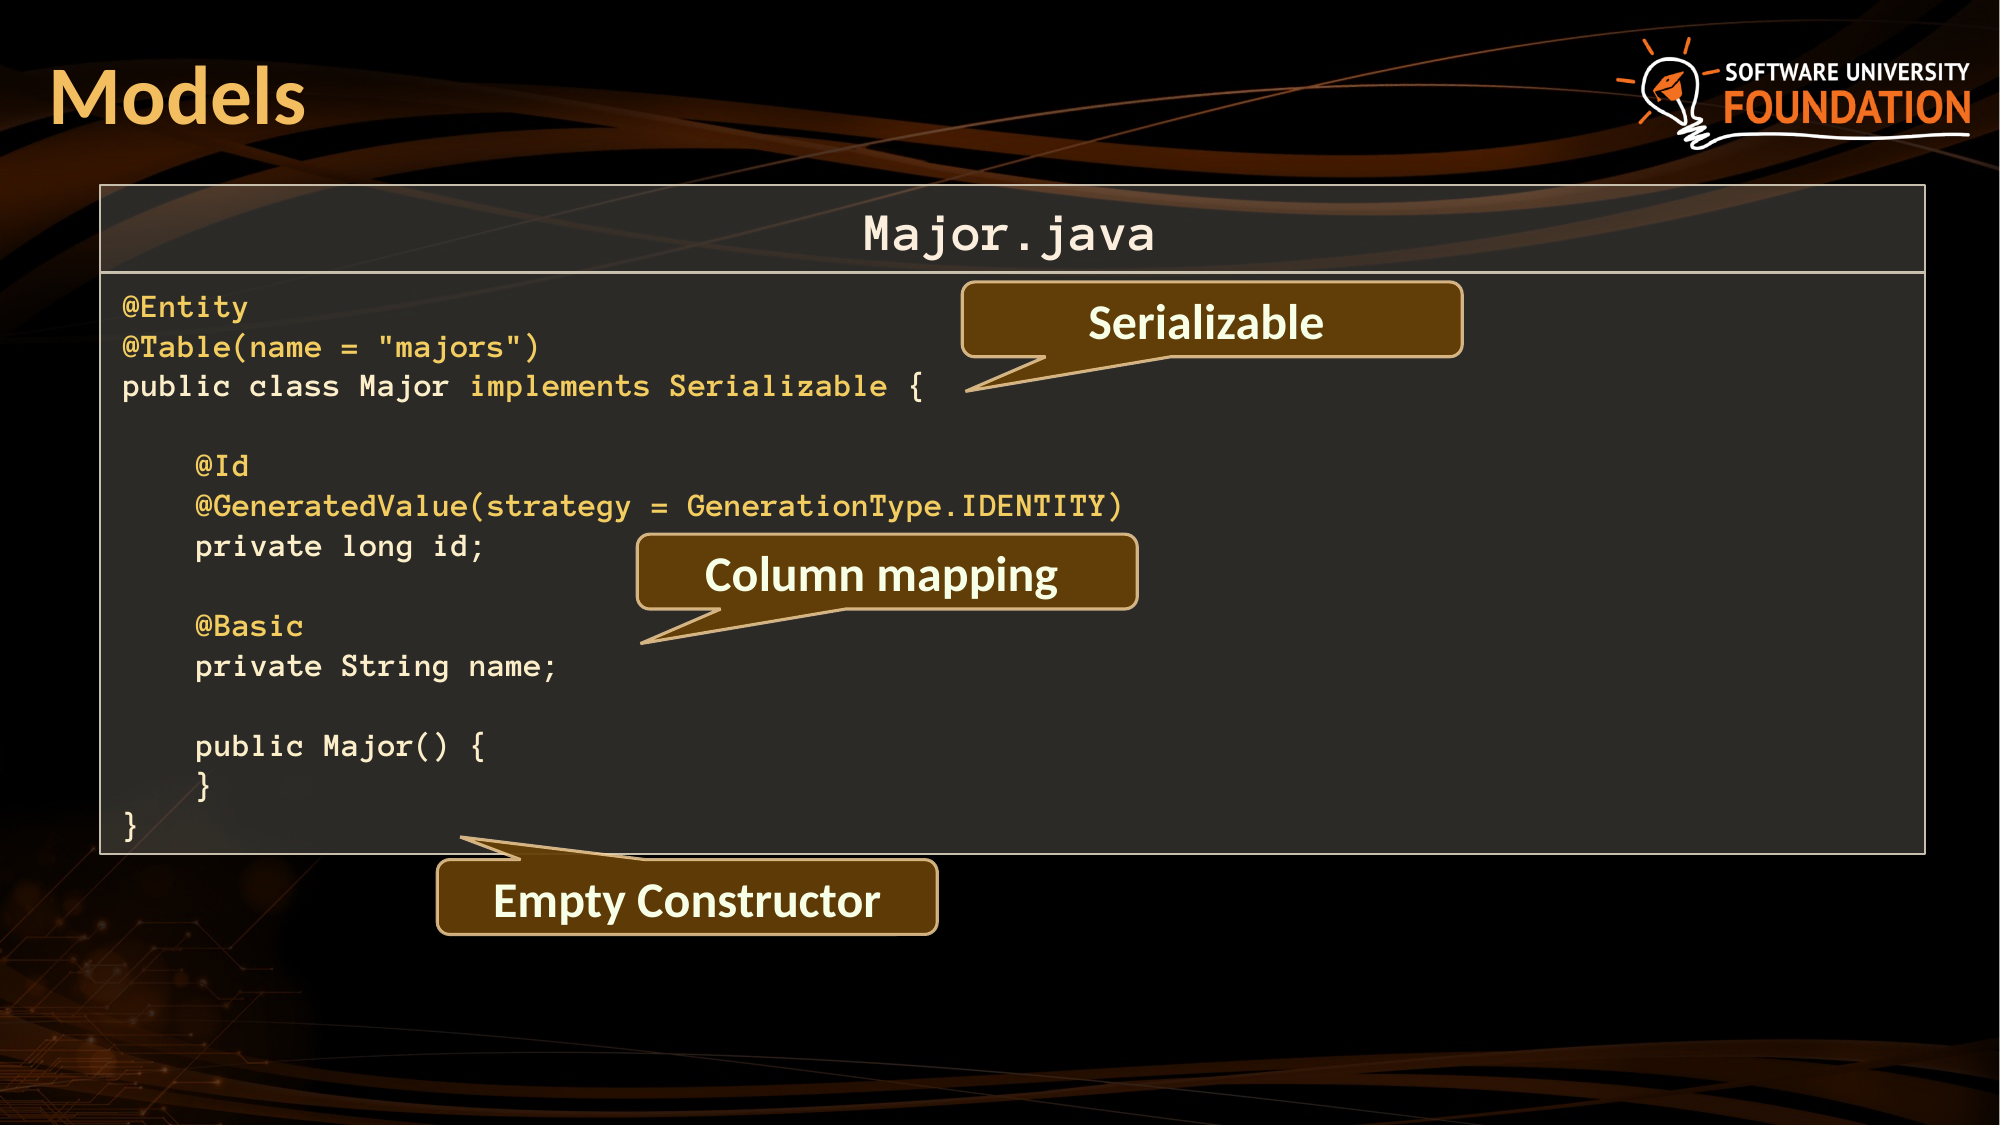

# Models
Major.java
@Entity
@Table(name = "majors")
public class Major implements Serializable {

    @Id
    @GeneratedValue(strategy = GenerationType.IDENTITY)
    private long id;

    @Basic
    private String name;

    public Major() {
    }
}
Serializable
Column mapping
Empty Constructor
21